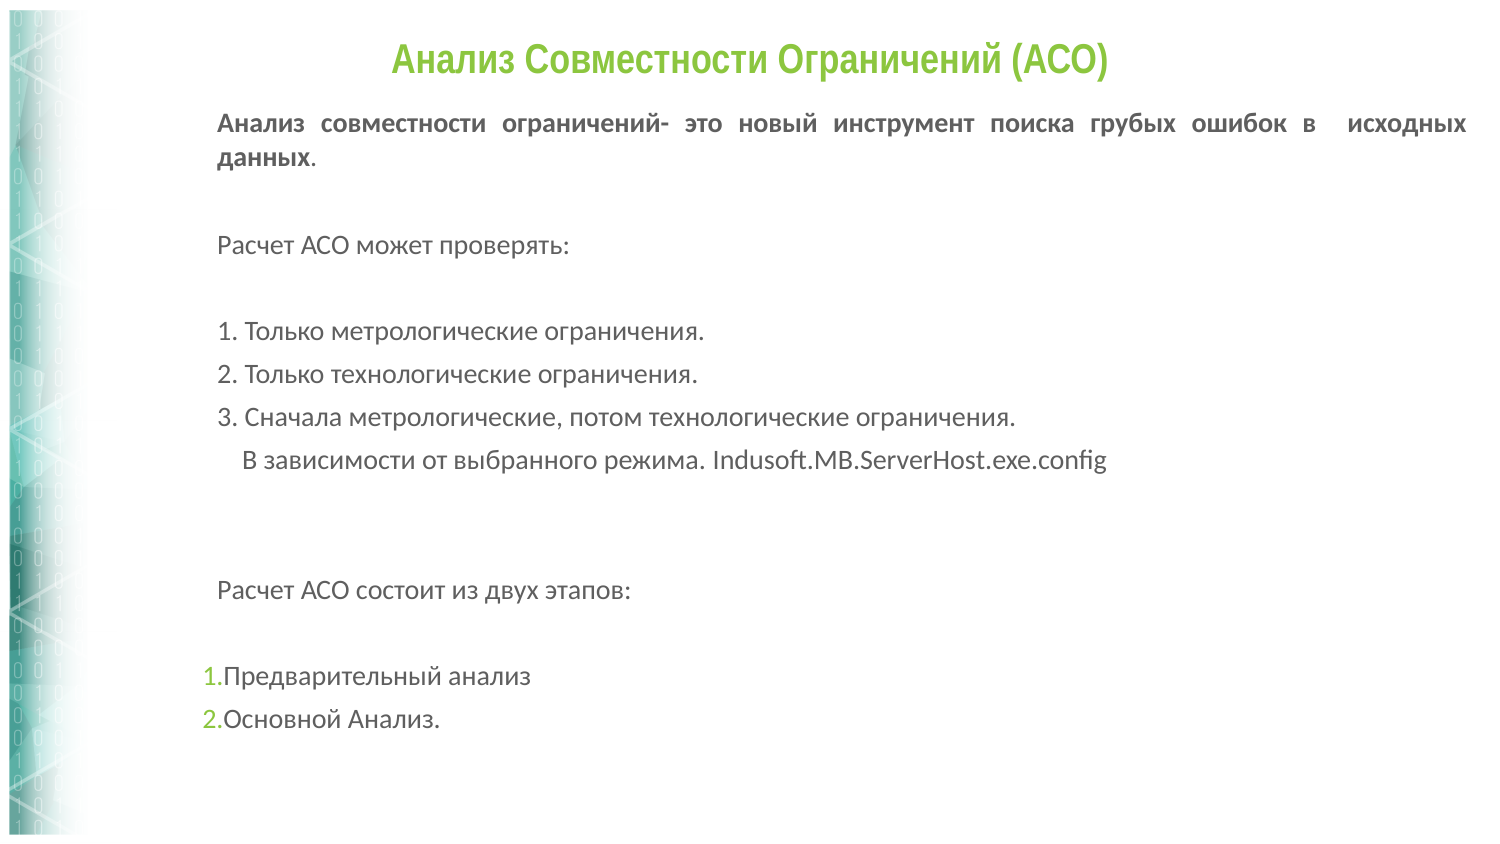

# Анализ Совместности Ограничений (АСО)
Анализ совместности ограничений- это новый инструмент поиска грубых ошибок в  исходных данных.

Расчет АСО может проверять:

1. Только метрологические ограничения.
2. Только технологические ограничения.
3. Сначала метрологические, потом технологические ограничения.
    В зависимости от выбранного режима. Indusoft.MB.ServerHost.exe.config

Расчет АСО состоит из двух этапов:

Предварительный анализ
Основной Анализ.